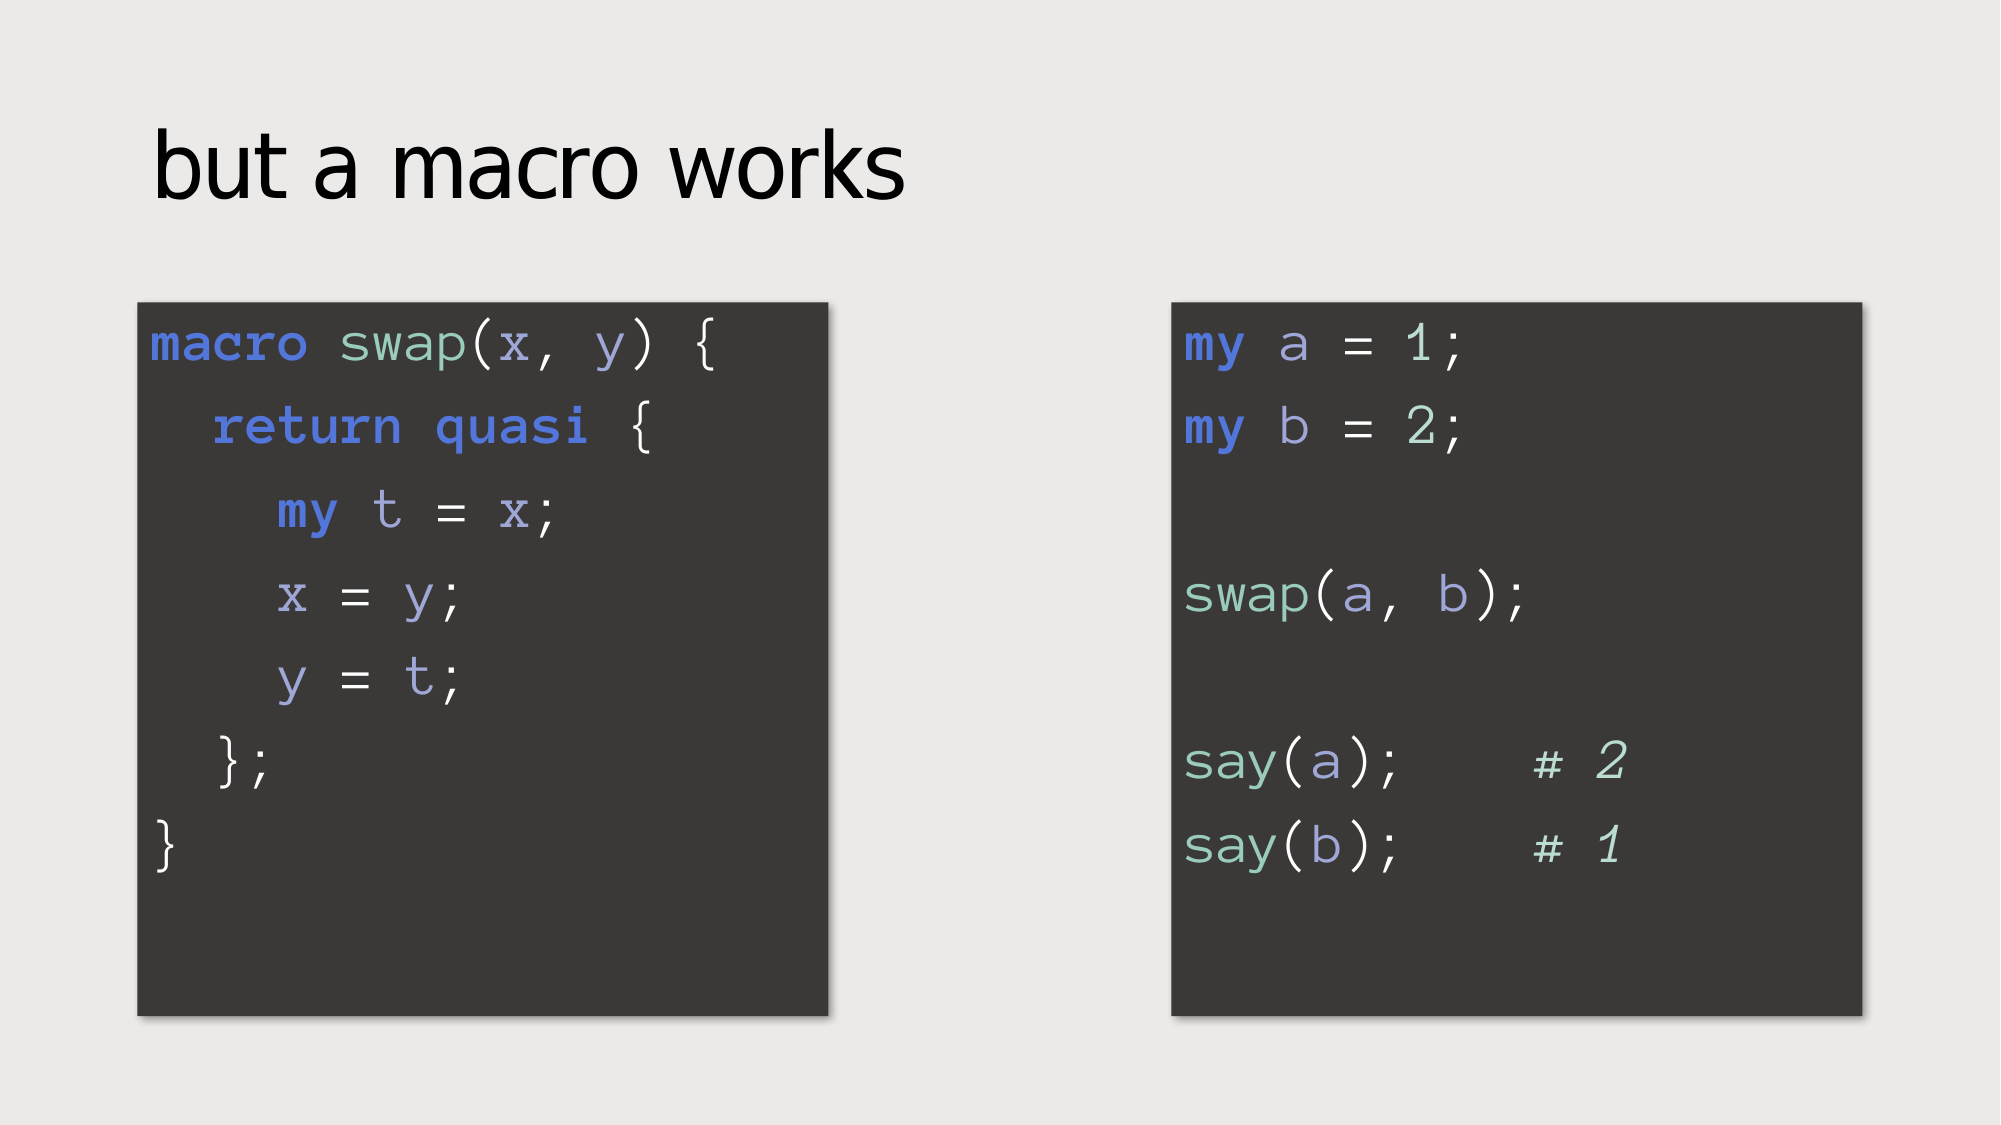

# but a macro works
macro swap(x, y) {
  return quasi {
    my t = x;
    x = y;
    y = t;
  };
}
my a = 1;
my b = 2;

swap(a, b);

say(a);    # 2
say(b);    # 1